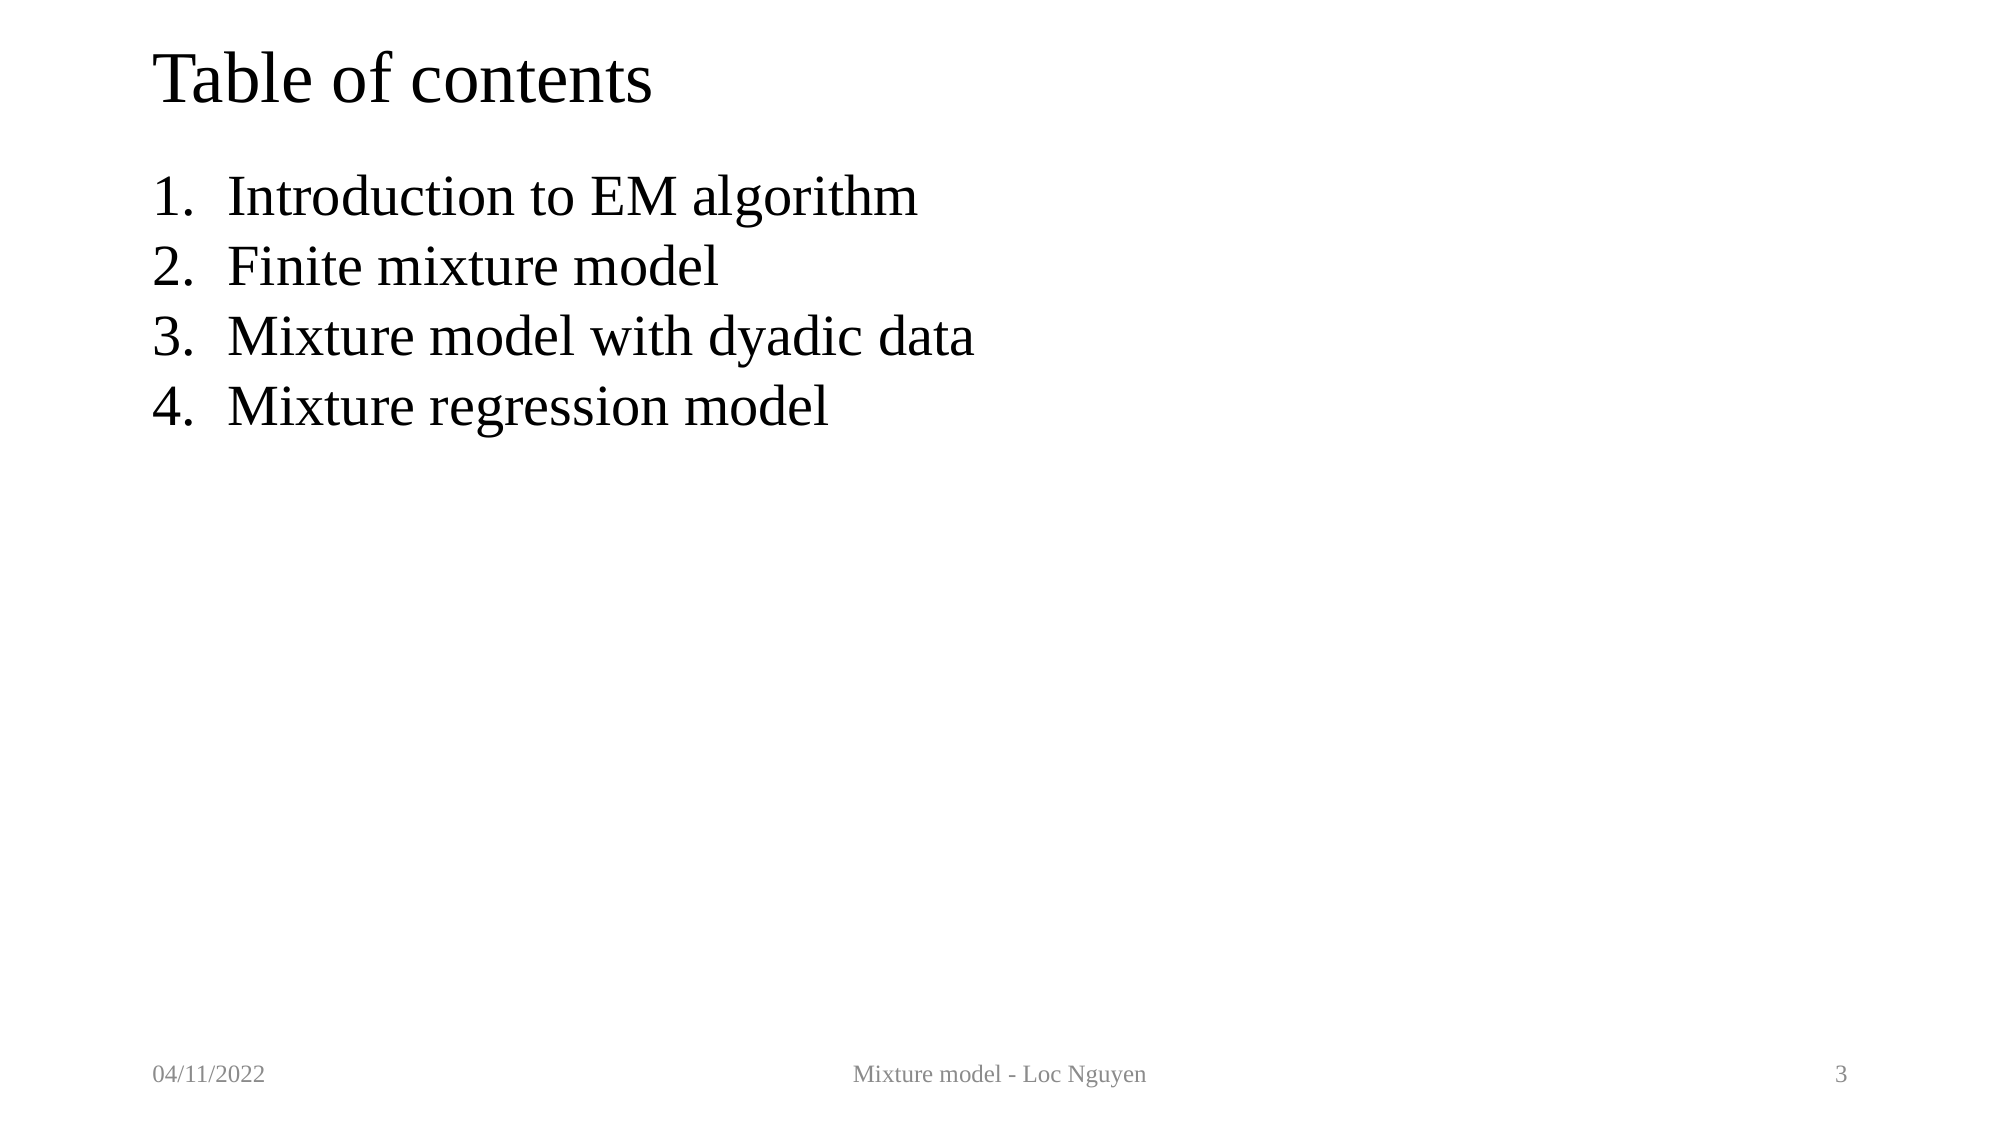

# Table of contents
Introduction to EM algorithm
Finite mixture model
Mixture model with dyadic data
Mixture regression model
04/11/2022
Mixture model - Loc Nguyen
3